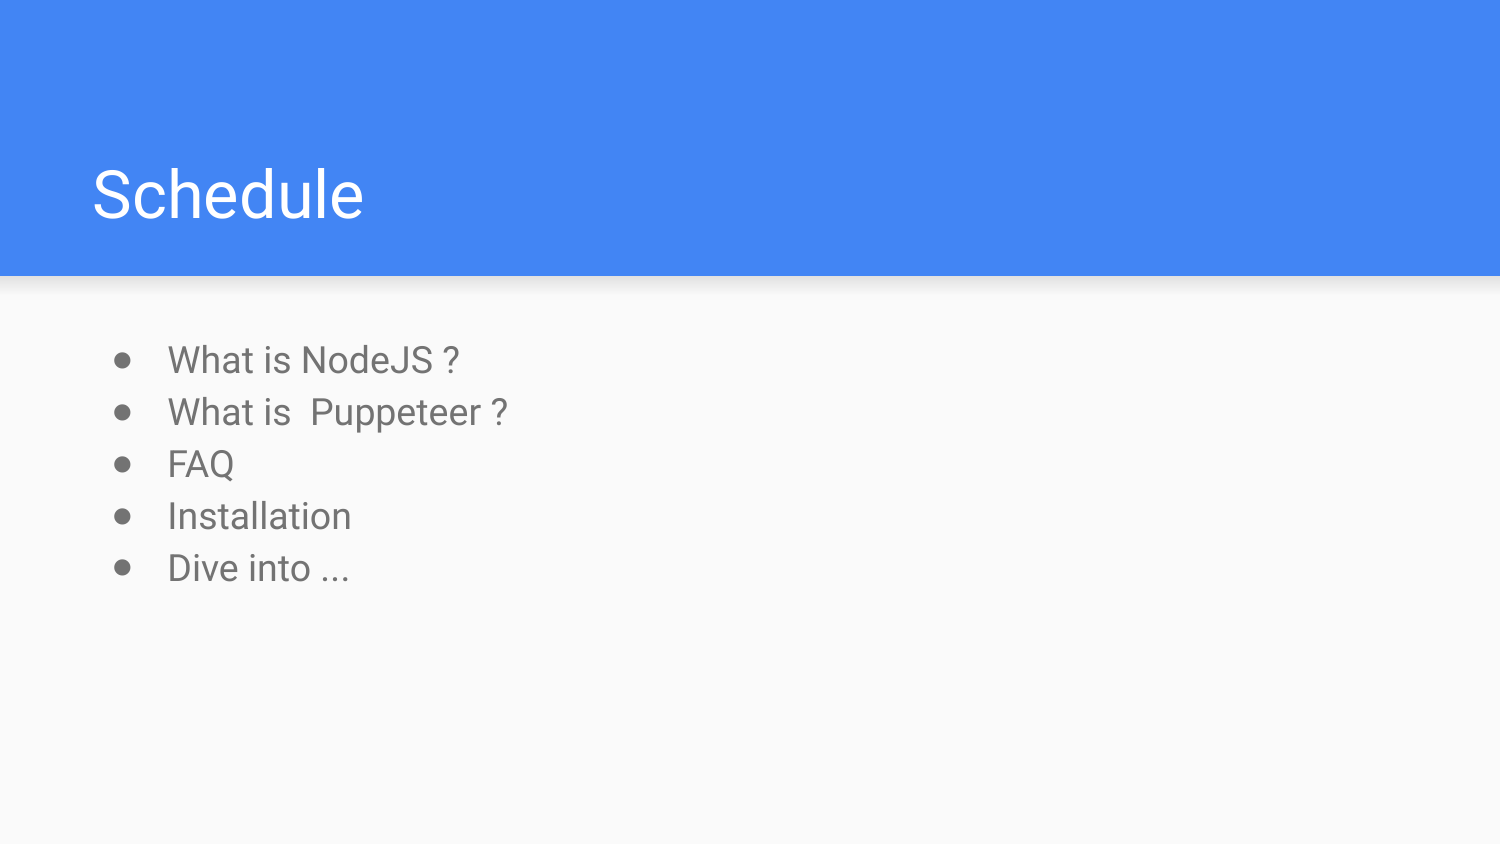

# Schedule
What is NodeJS ?
What is  Puppeteer ?
FAQ
Installation
Dive into ...